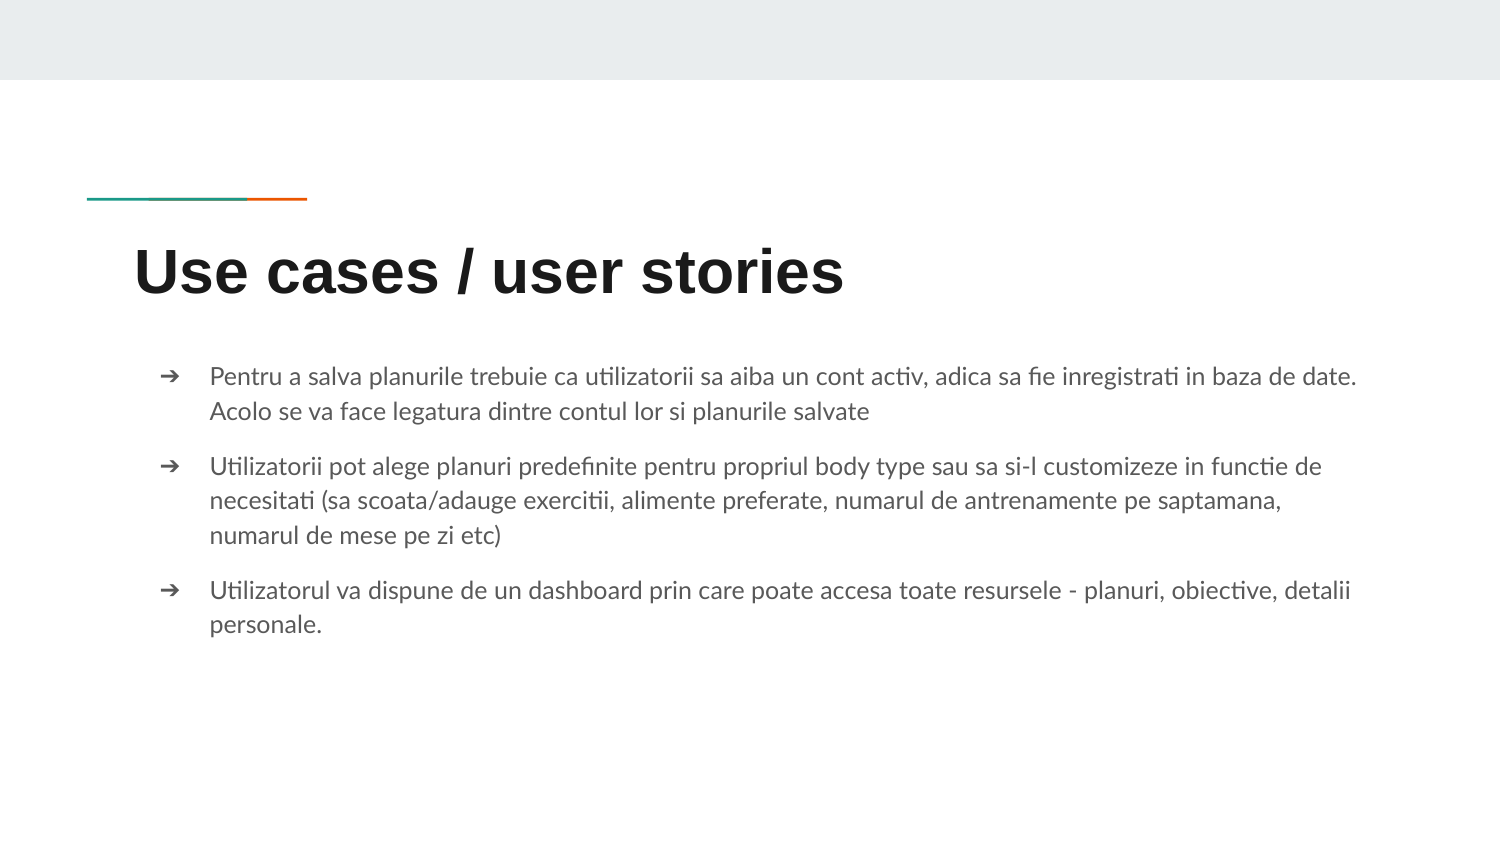

# Use cases / user stories
Pentru a salva planurile trebuie ca utilizatorii sa aiba un cont activ, adica sa fie inregistrati in baza de date. Acolo se va face legatura dintre contul lor si planurile salvate
Utilizatorii pot alege planuri predefinite pentru propriul body type sau sa si-l customizeze in functie de necesitati (sa scoata/adauge exercitii, alimente preferate, numarul de antrenamente pe saptamana, numarul de mese pe zi etc)
Utilizatorul va dispune de un dashboard prin care poate accesa toate resursele - planuri, obiective, detalii personale.